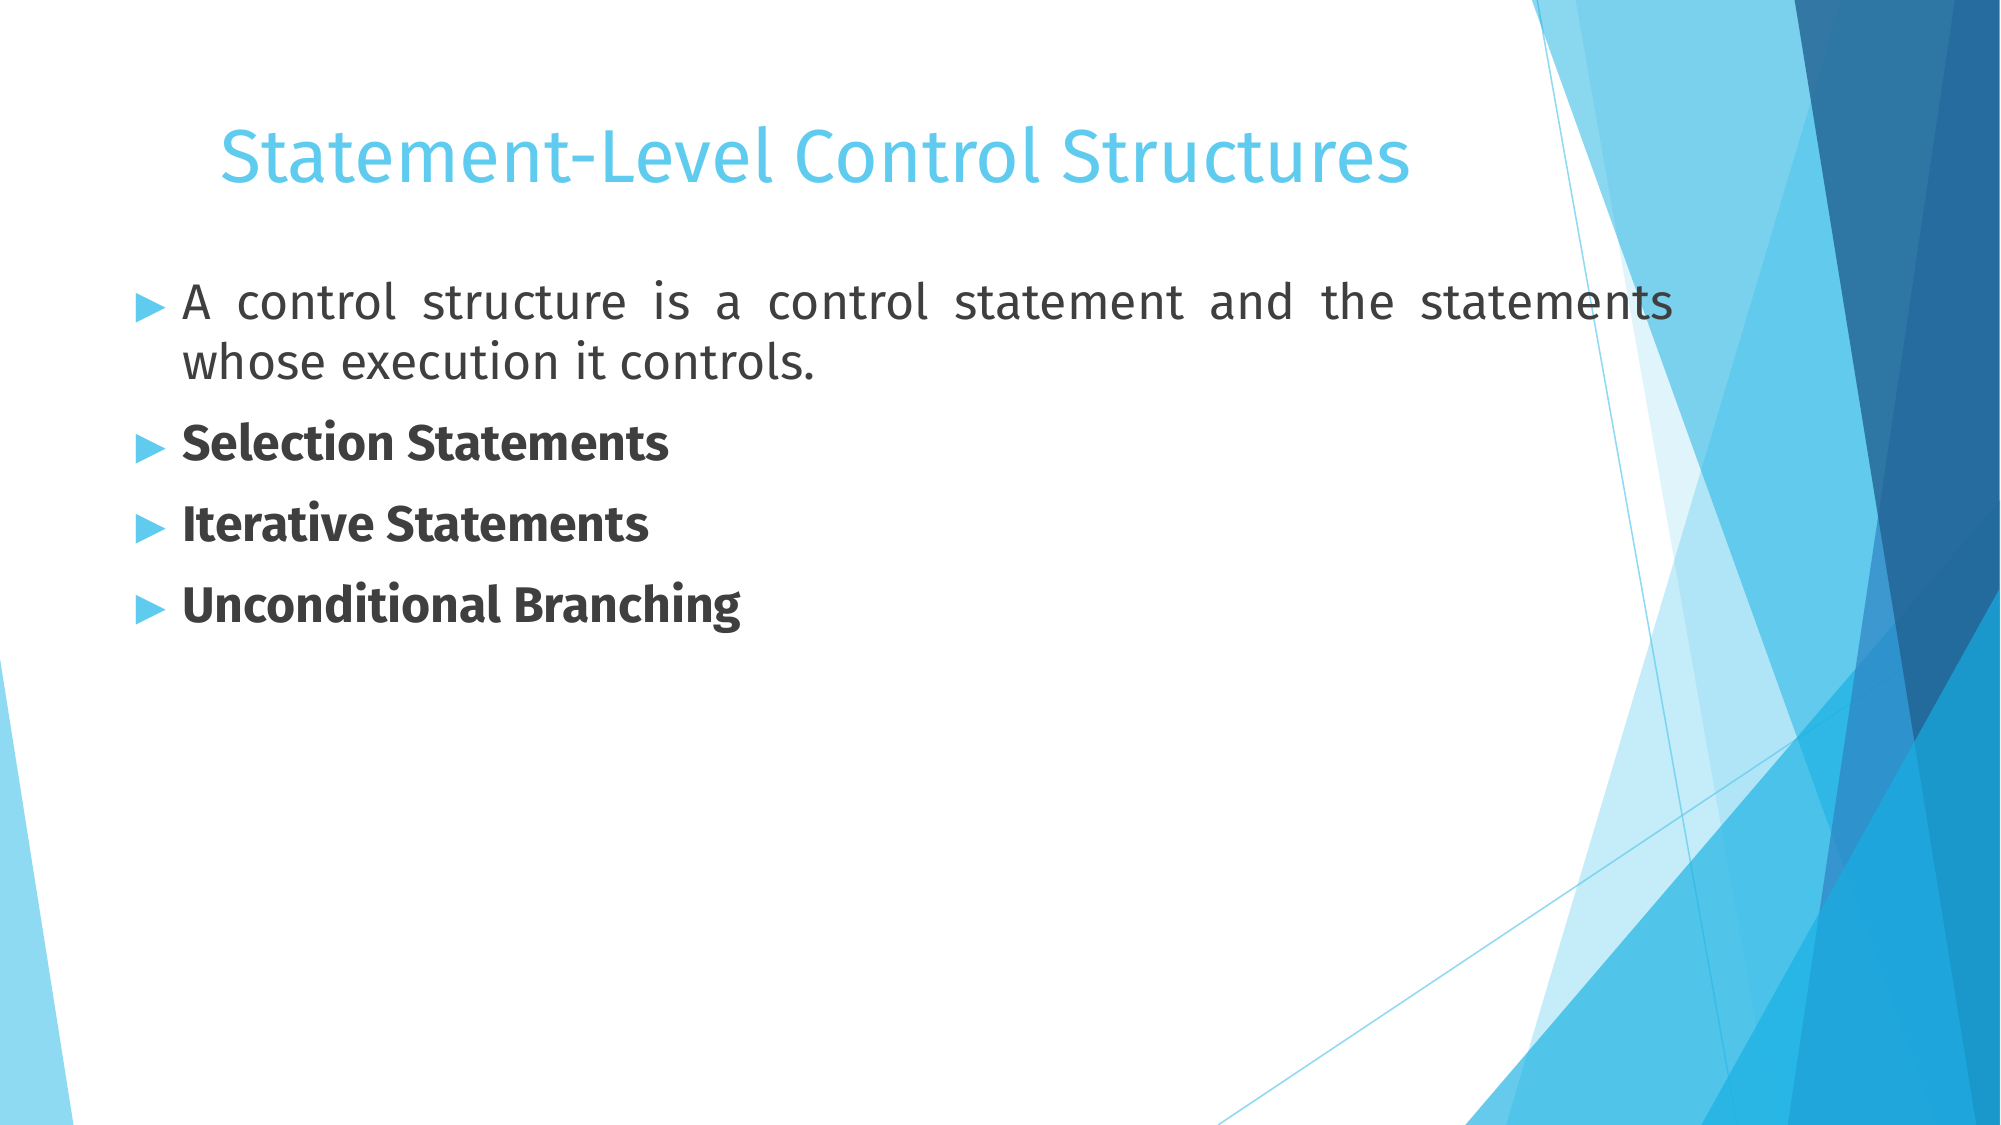

# Statement-Level Control Structures
A control structure is a control statement and the statements whose execution it controls.
Selection Statements
Iterative Statements
Unconditional Branching